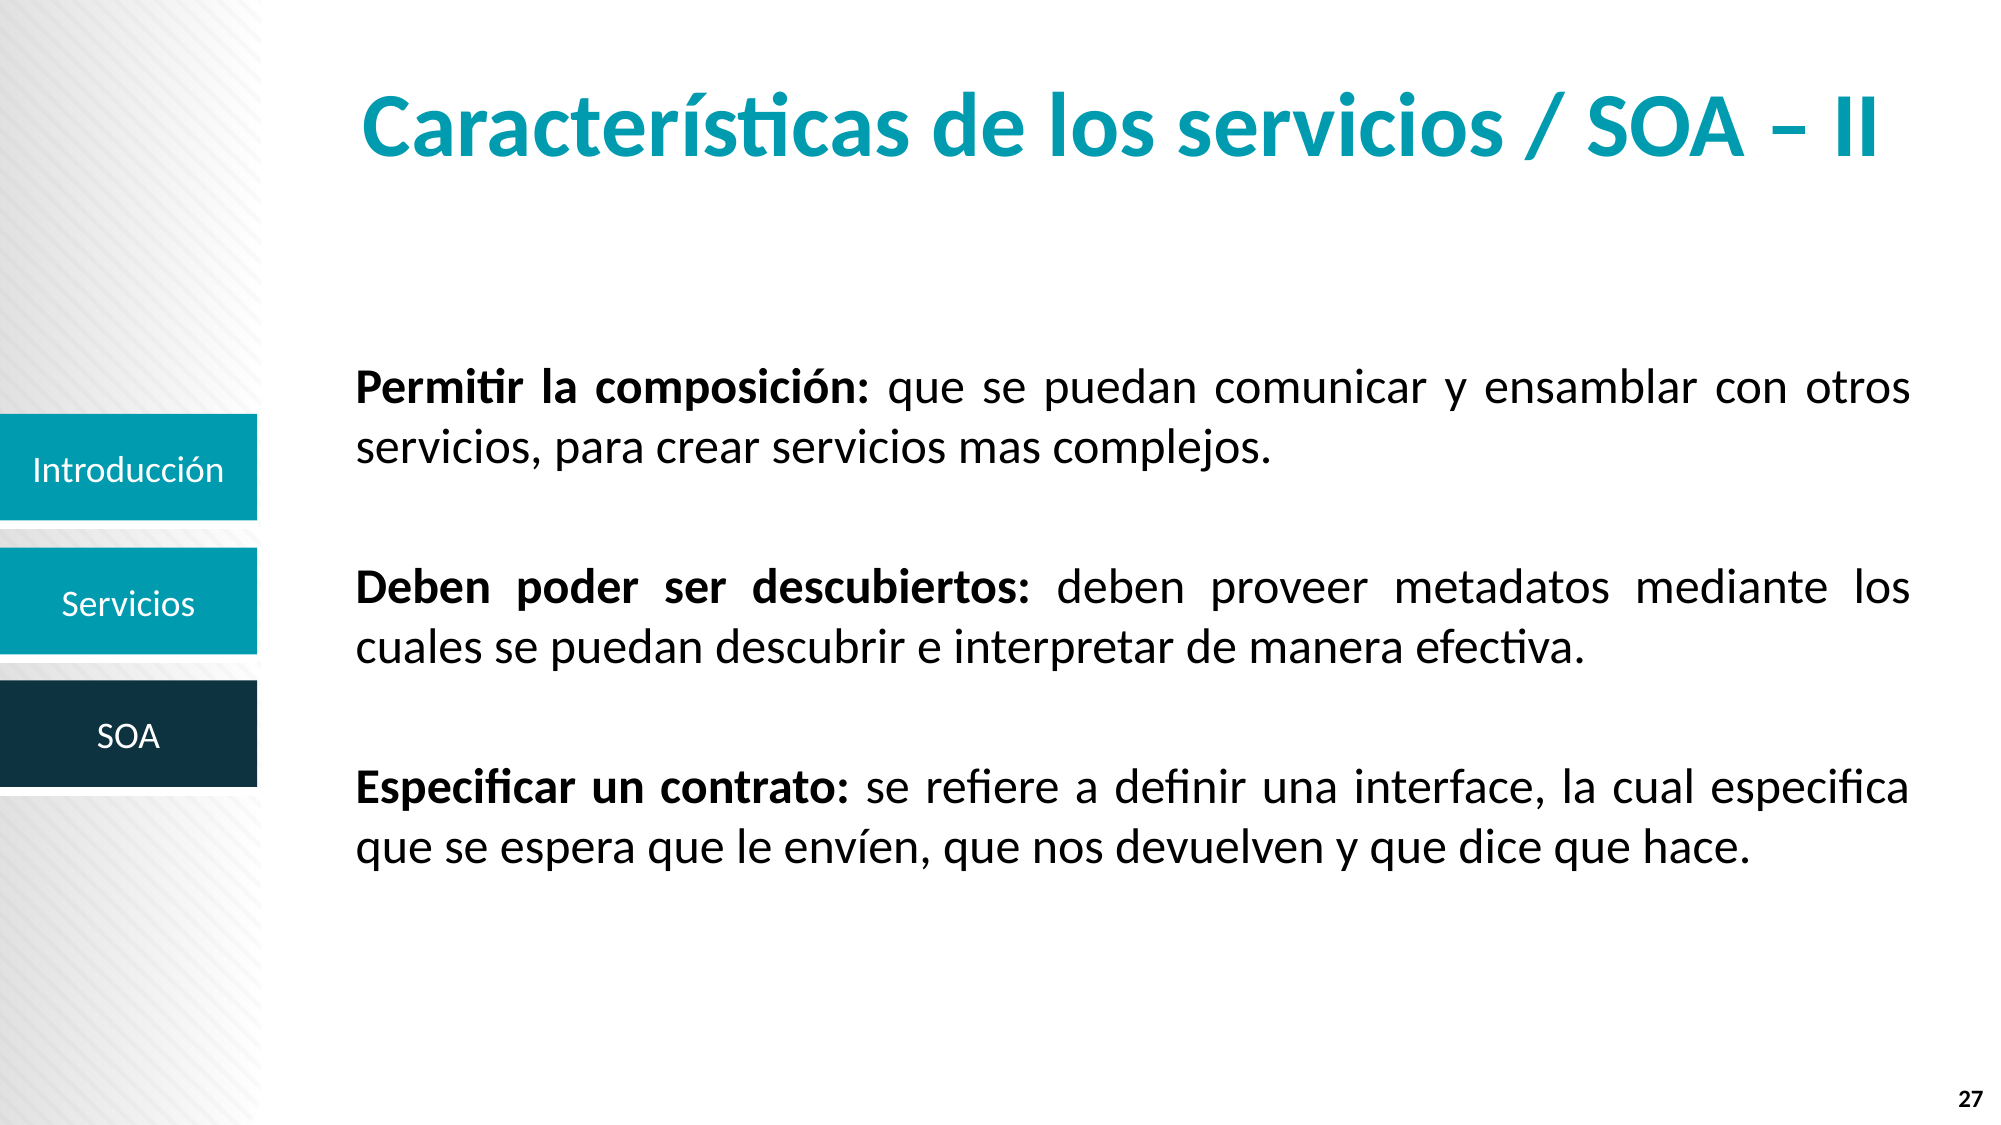

# Características de los servicios / SOA – II
Permitir la composición: que se puedan comunicar y ensamblar con otros servicios, para crear servicios mas complejos.

Deben poder ser descubiertos: deben proveer metadatos mediante los cuales se puedan descubrir e interpretar de manera efectiva.

Especificar un contrato: se refiere a definir una interface, la cual especifica que se espera que le envíen, que nos devuelven y que dice que hace.
27